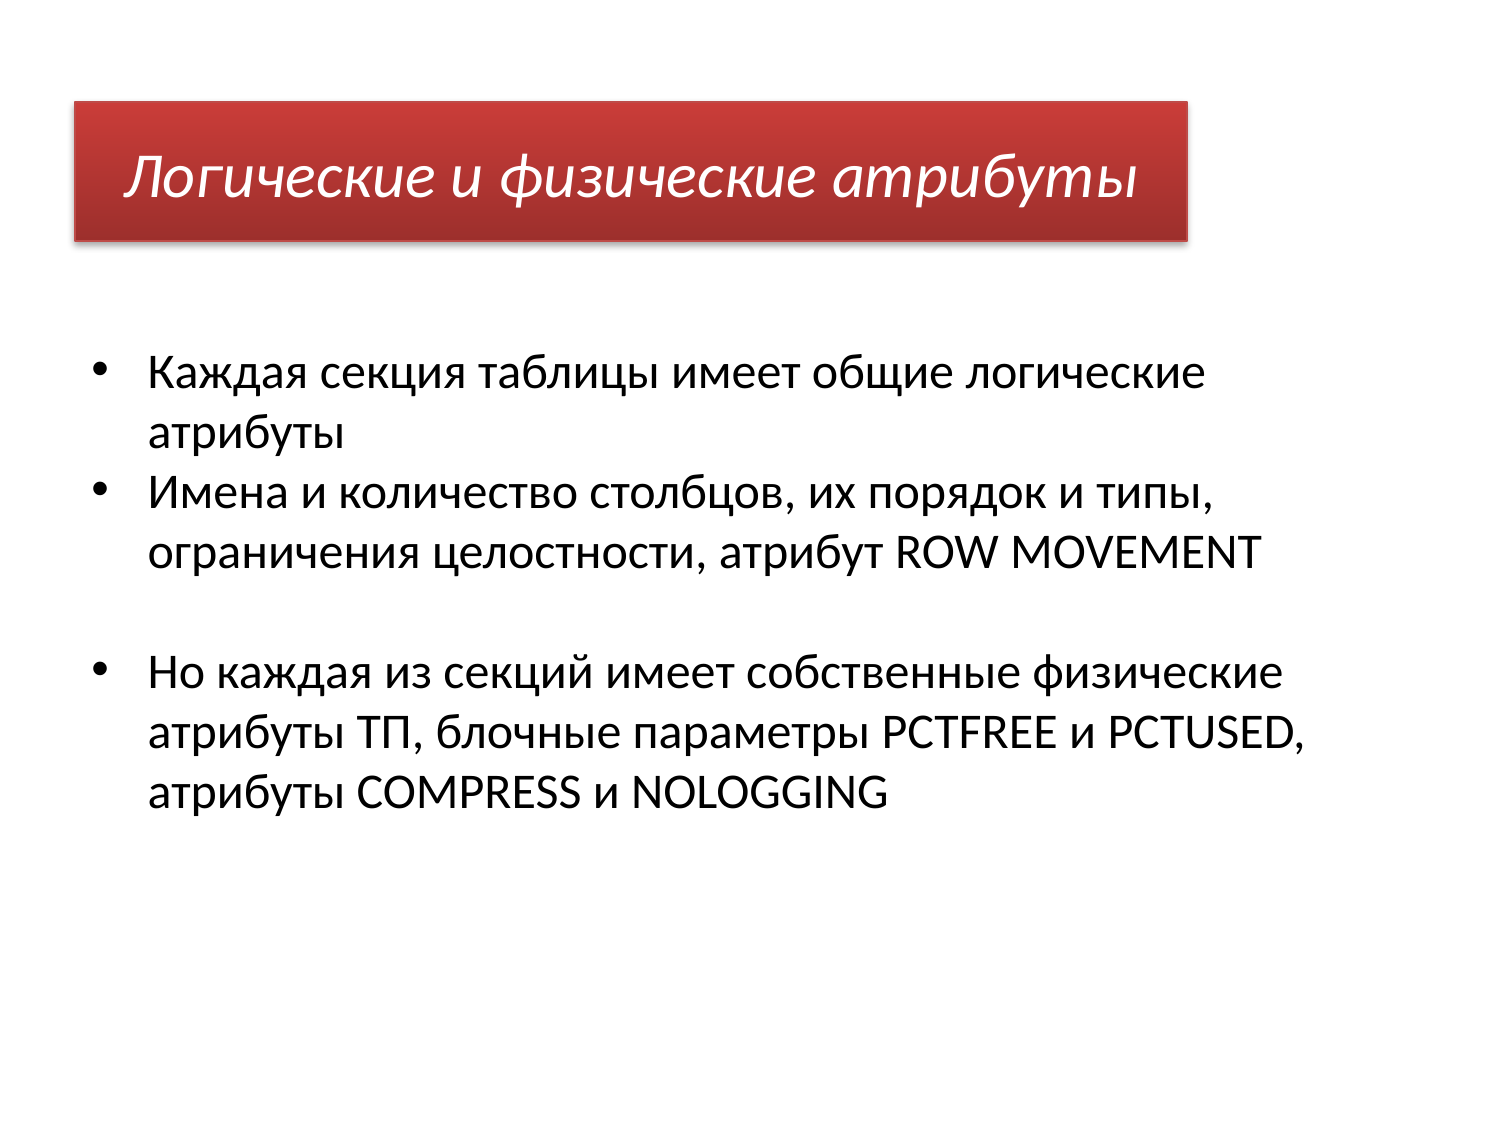

Логические и физические атрибуты
Каждая секция таблицы имеет общие логические атрибуты
Имена и количество столбцов, их порядок и типы, ограничения целостности, атрибут ROW MOVEMENT

Но каждая из секций имеет собственные физические атрибуты ТП, блочные параметры PCTFREE и PCTUSED, атрибуты COMPRESS и NOLOGGING